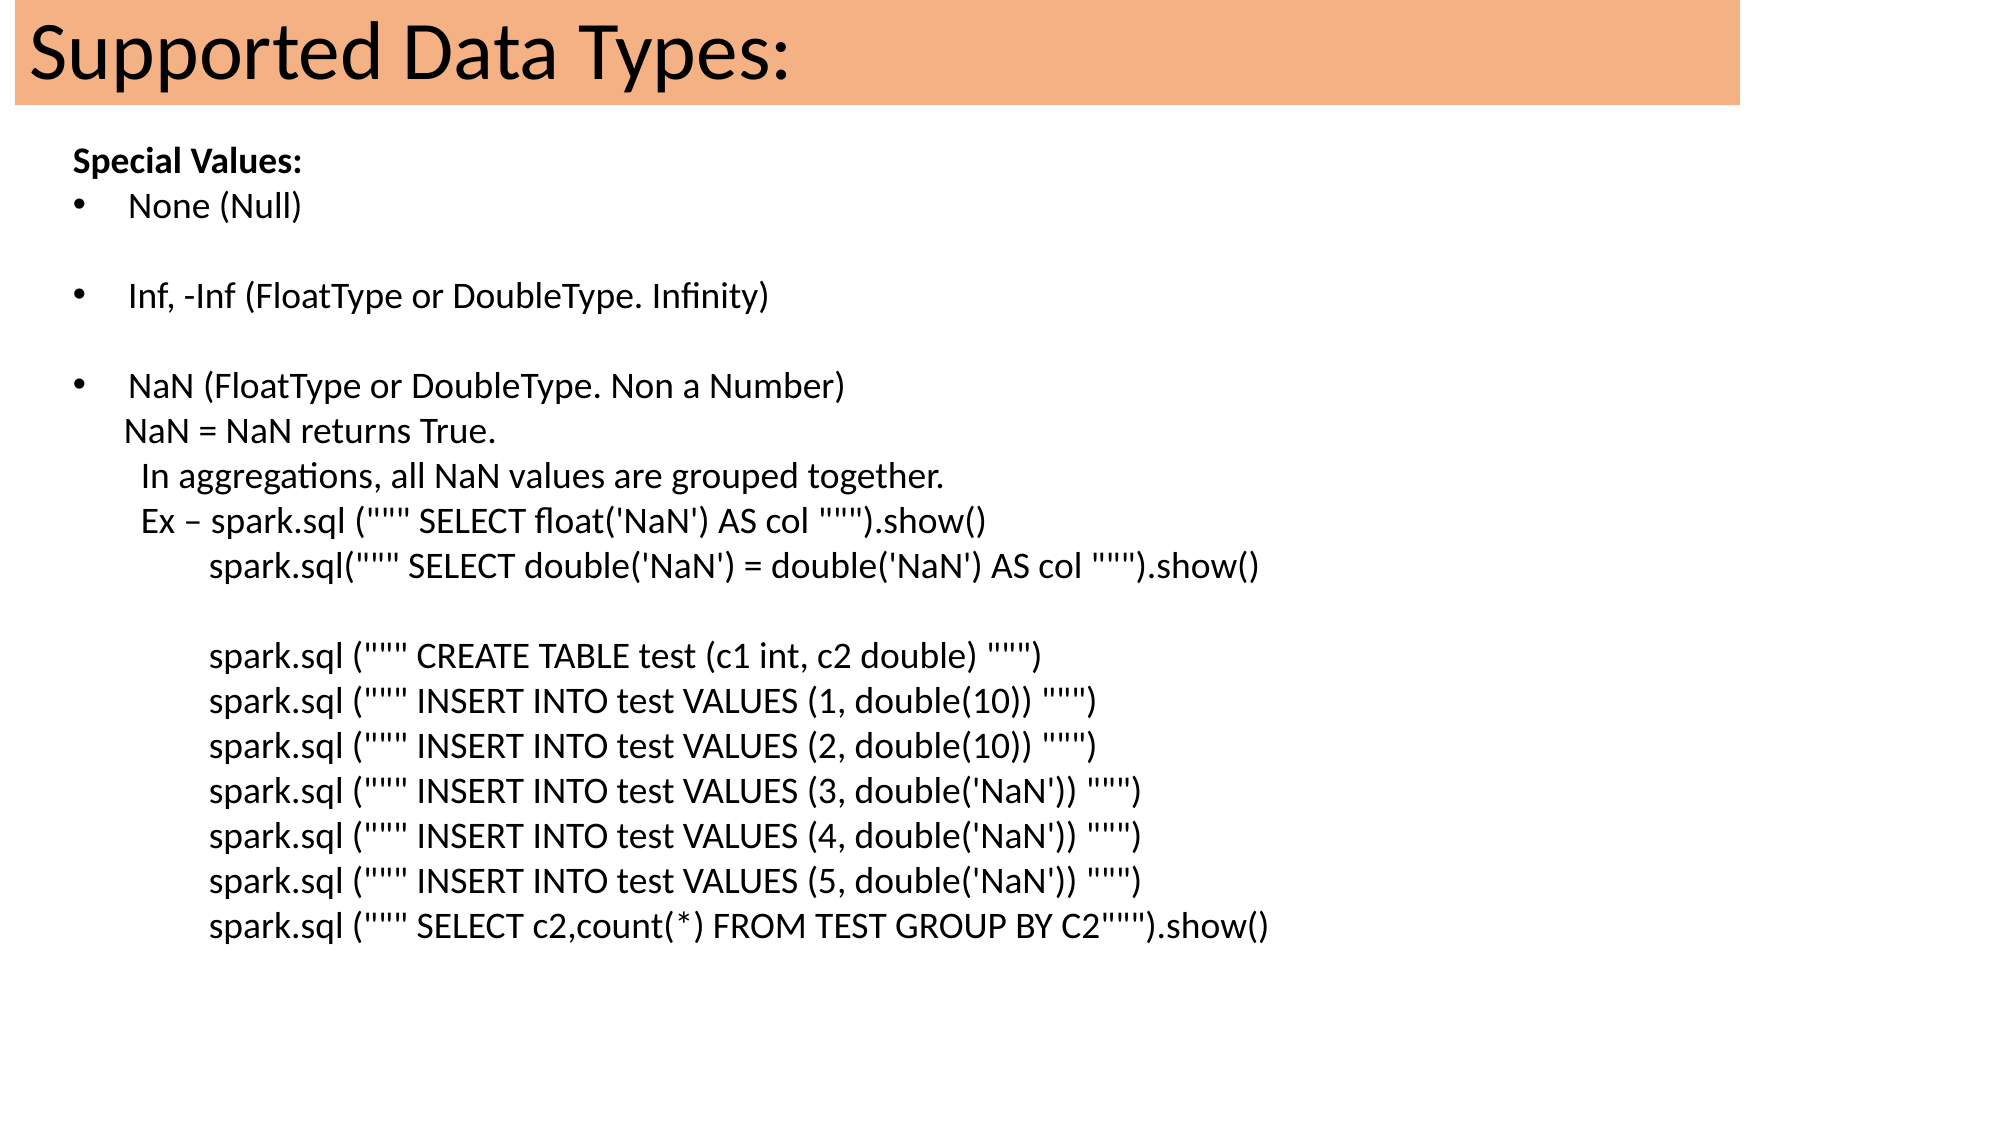

# Supported Data Types:
Special Values:
 None (Null)

 Inf, -Inf (FloatType or DoubleType. Infinity)

 NaN (FloatType or DoubleType. Non a Number)
      NaN = NaN returns True.
        In aggregations, all NaN values are grouped together.
        Ex – spark.sql (""" SELECT float('NaN') AS col """).show()
                spark.sql(""" SELECT double('NaN') = double('NaN') AS col """).show()

                spark.sql (""" CREATE TABLE test (c1 int, c2 double) """)
                spark.sql (""" INSERT INTO test VALUES (1, double(10)) """)
                spark.sql (""" INSERT INTO test VALUES (2, double(10)) """)
                spark.sql (""" INSERT INTO test VALUES (3, double('NaN')) """)
                spark.sql (""" INSERT INTO test VALUES (4, double('NaN')) """)
                spark.sql (""" INSERT INTO test VALUES (5, double('NaN')) """)
                spark.sql (""" SELECT c2,count(*) FROM TEST GROUP BY C2""").show()